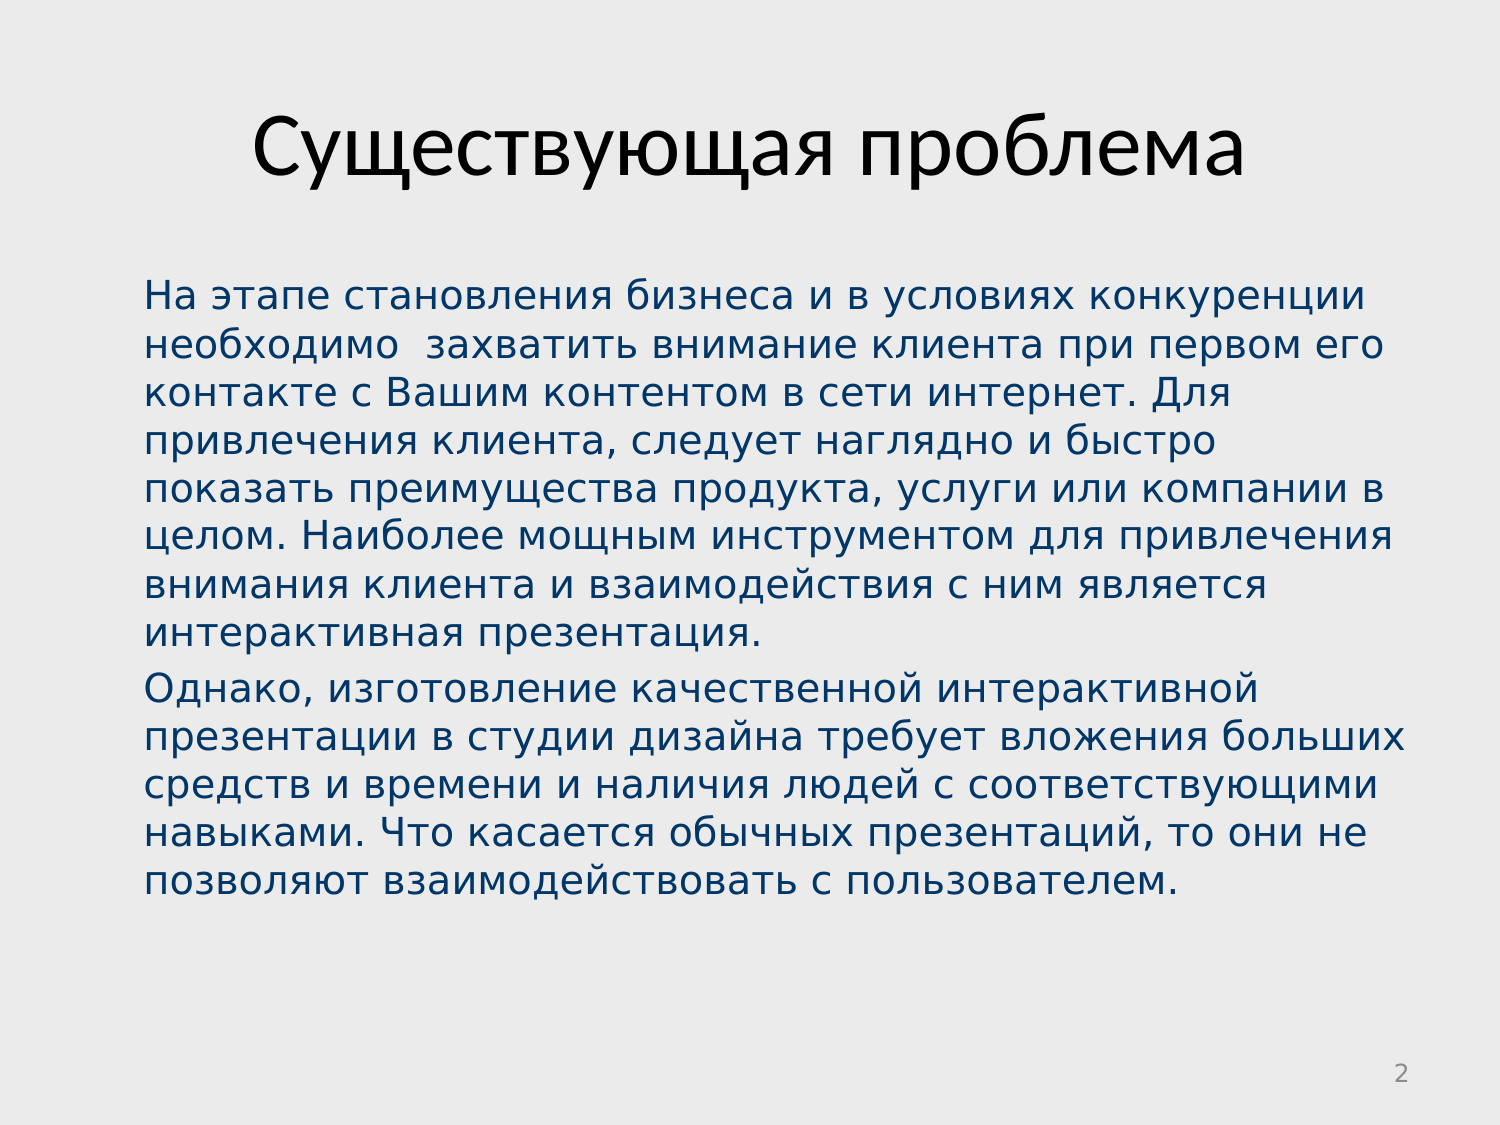

# Существующая проблема
На этапе становления бизнеса и в условиях конкуренции необходимо  захватить внимание клиента при первом его контакте с Вашим контентом в сети интернет. Для привлечения клиента, следует наглядно и быстро показать преимущества продукта, услуги или компании в целом. Наиболее мощным инструментом для привлечения внимания клиента и взаимодействия с ним является интерактивная презентация.
Однако, изготовление качественной интерактивной презентации в студии дизайна требует вложения больших средств и времени и наличия людей с соответствующими навыками. Что касается обычных презентаций, то они не позволяют взаимодействовать с пользователем.

2